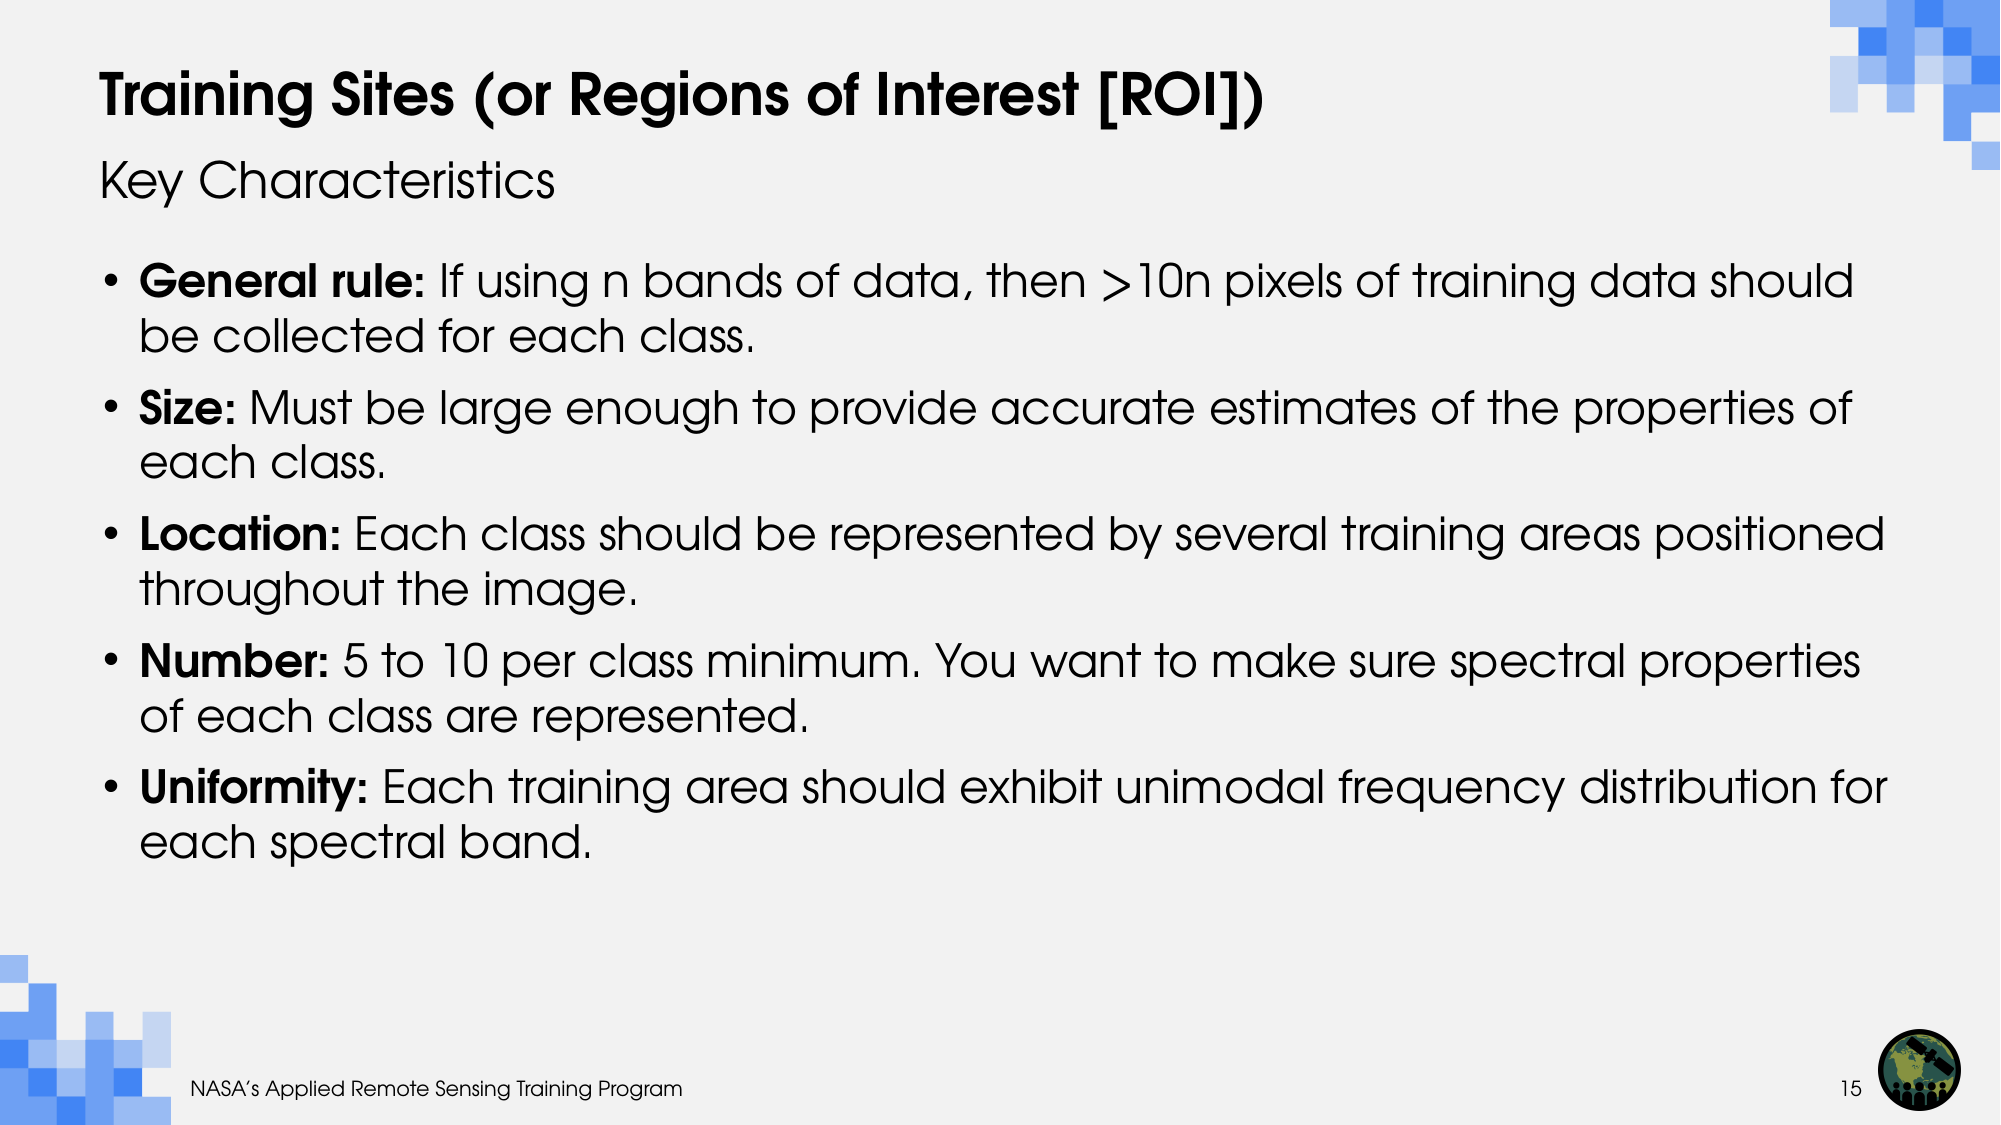

# Training Sites (or Regions of Interest [ROI])
Key Characteristics
General rule: If using n bands of data, then >10n pixels of training data should be collected for each class.
Size: Must be large enough to provide accurate estimates of the properties of each class.
Location: Each class should be represented by several training areas positioned throughout the image.
Number: 5 to 10 per class minimum. You want to make sure spectral properties of each class are represented.
Uniformity: Each training area should exhibit unimodal frequency distribution for each spectral band.